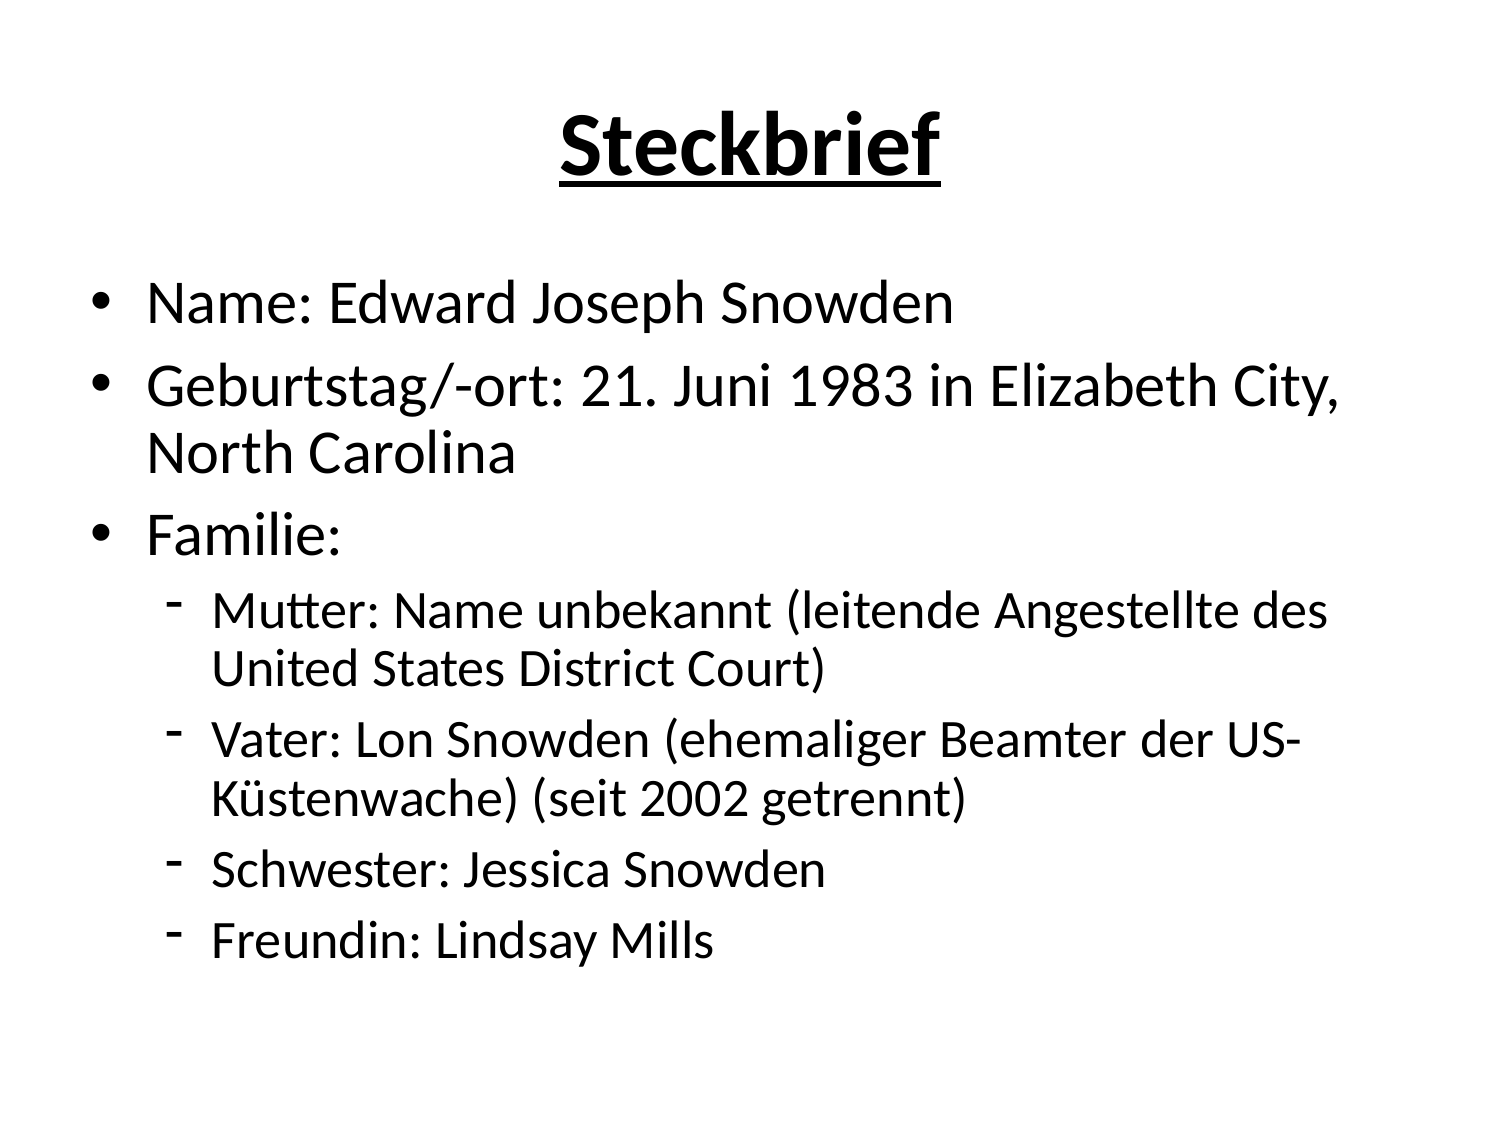

# Steckbrief
Name: Edward Joseph Snowden
Geburtstag/-ort: 21. Juni 1983 in Elizabeth City, North Carolina
Familie:
Mutter: Name unbekannt (leitende Angestellte des United States District Court)
Vater: Lon Snowden (ehemaliger Beamter der US-Küstenwache) (seit 2002 getrennt)
Schwester: Jessica Snowden
Freundin: Lindsay Mills